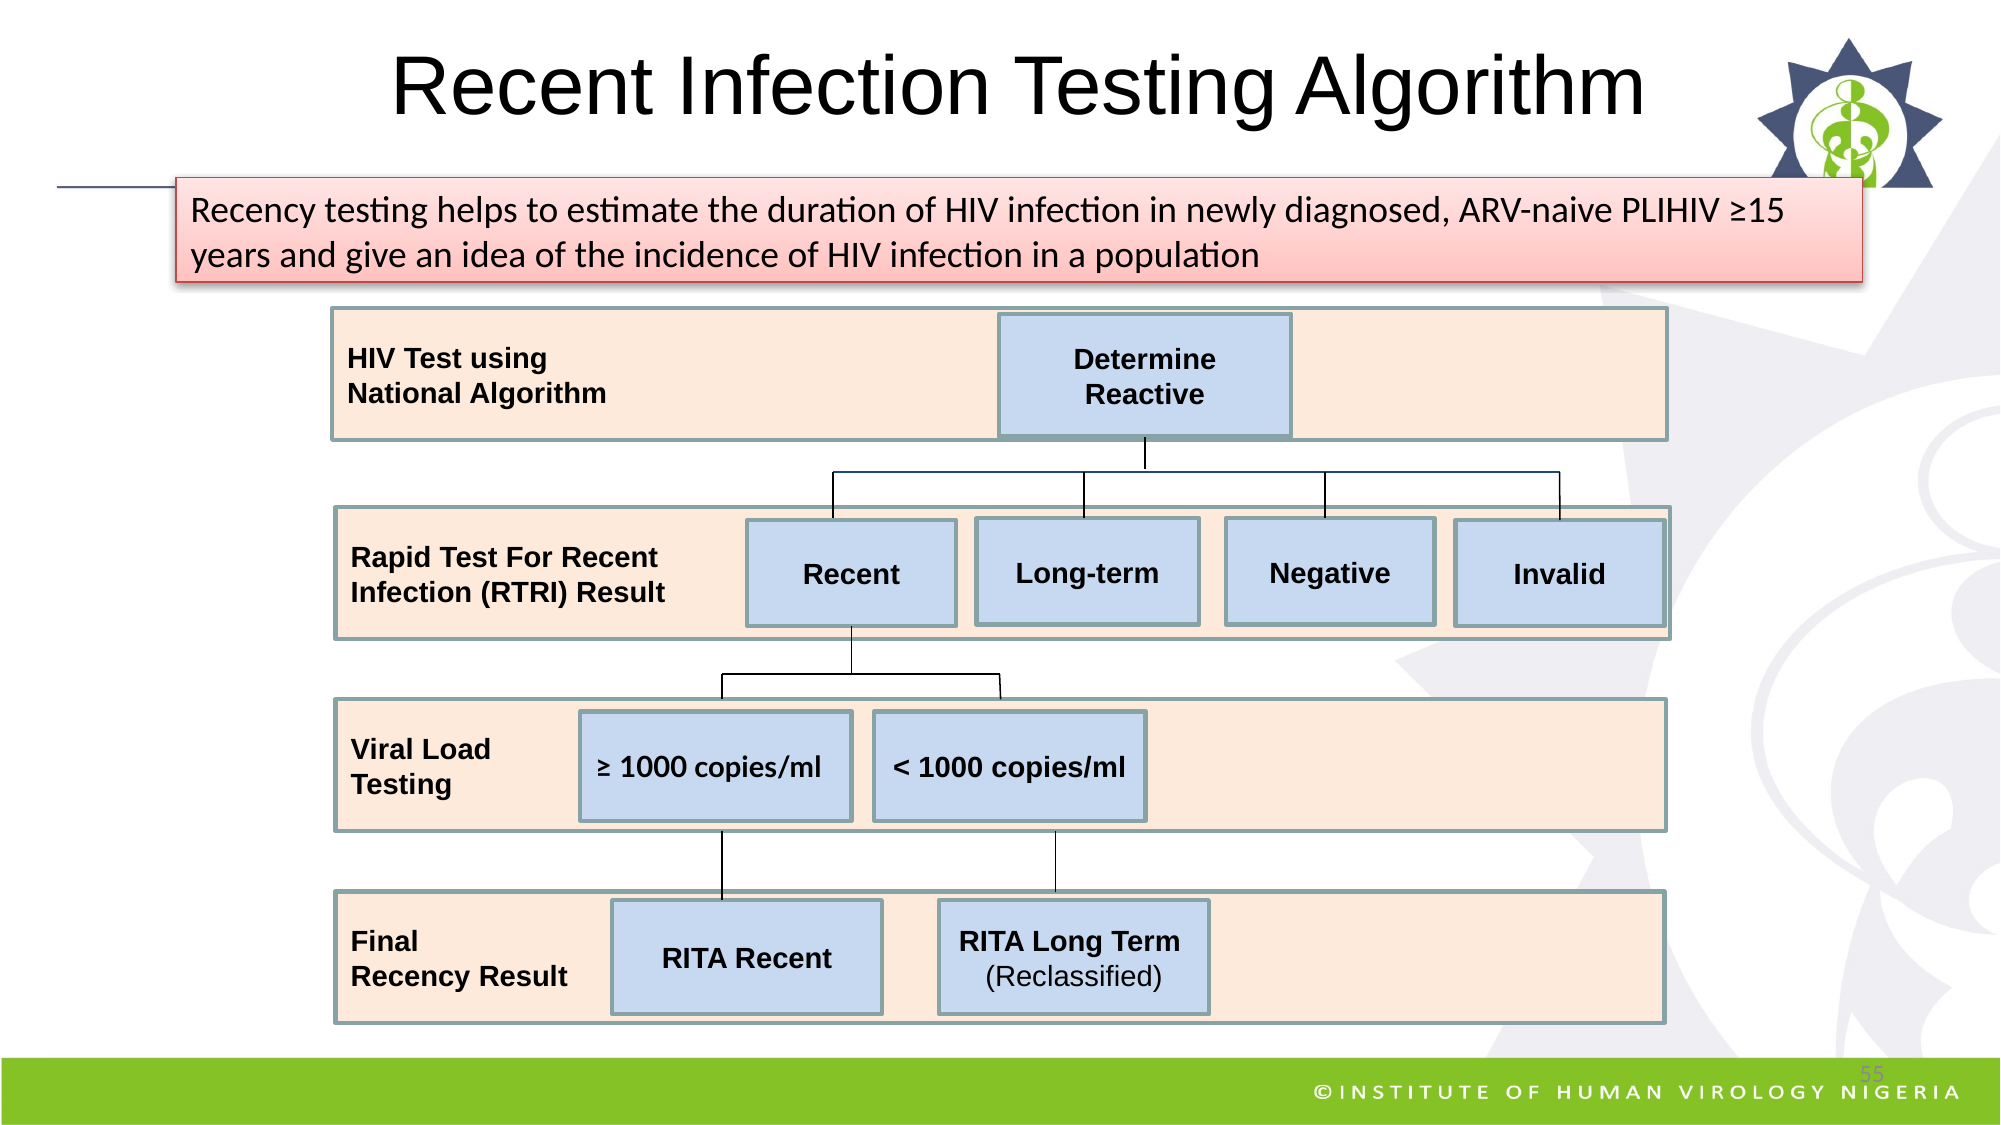

# Recent Infection Testing Algorithm
Recency testing helps to estimate the duration of HIV infection in newly diagnosed, ARV-naive PLIHIV ≥15 years and give an idea of the incidence of HIV infection in a population
HIV Test using
National Algorithm
Determine Reactive
Rapid Test For Recent
Infection (RTRI) Result
Long-term
Negative
Recent
Invalid
Viral Load
Testing
≥ 1000 copies/ml
< 1000 copies/ml
Final
Recency Result
RITA Recent
RITA Long Term
(Reclassified)
55